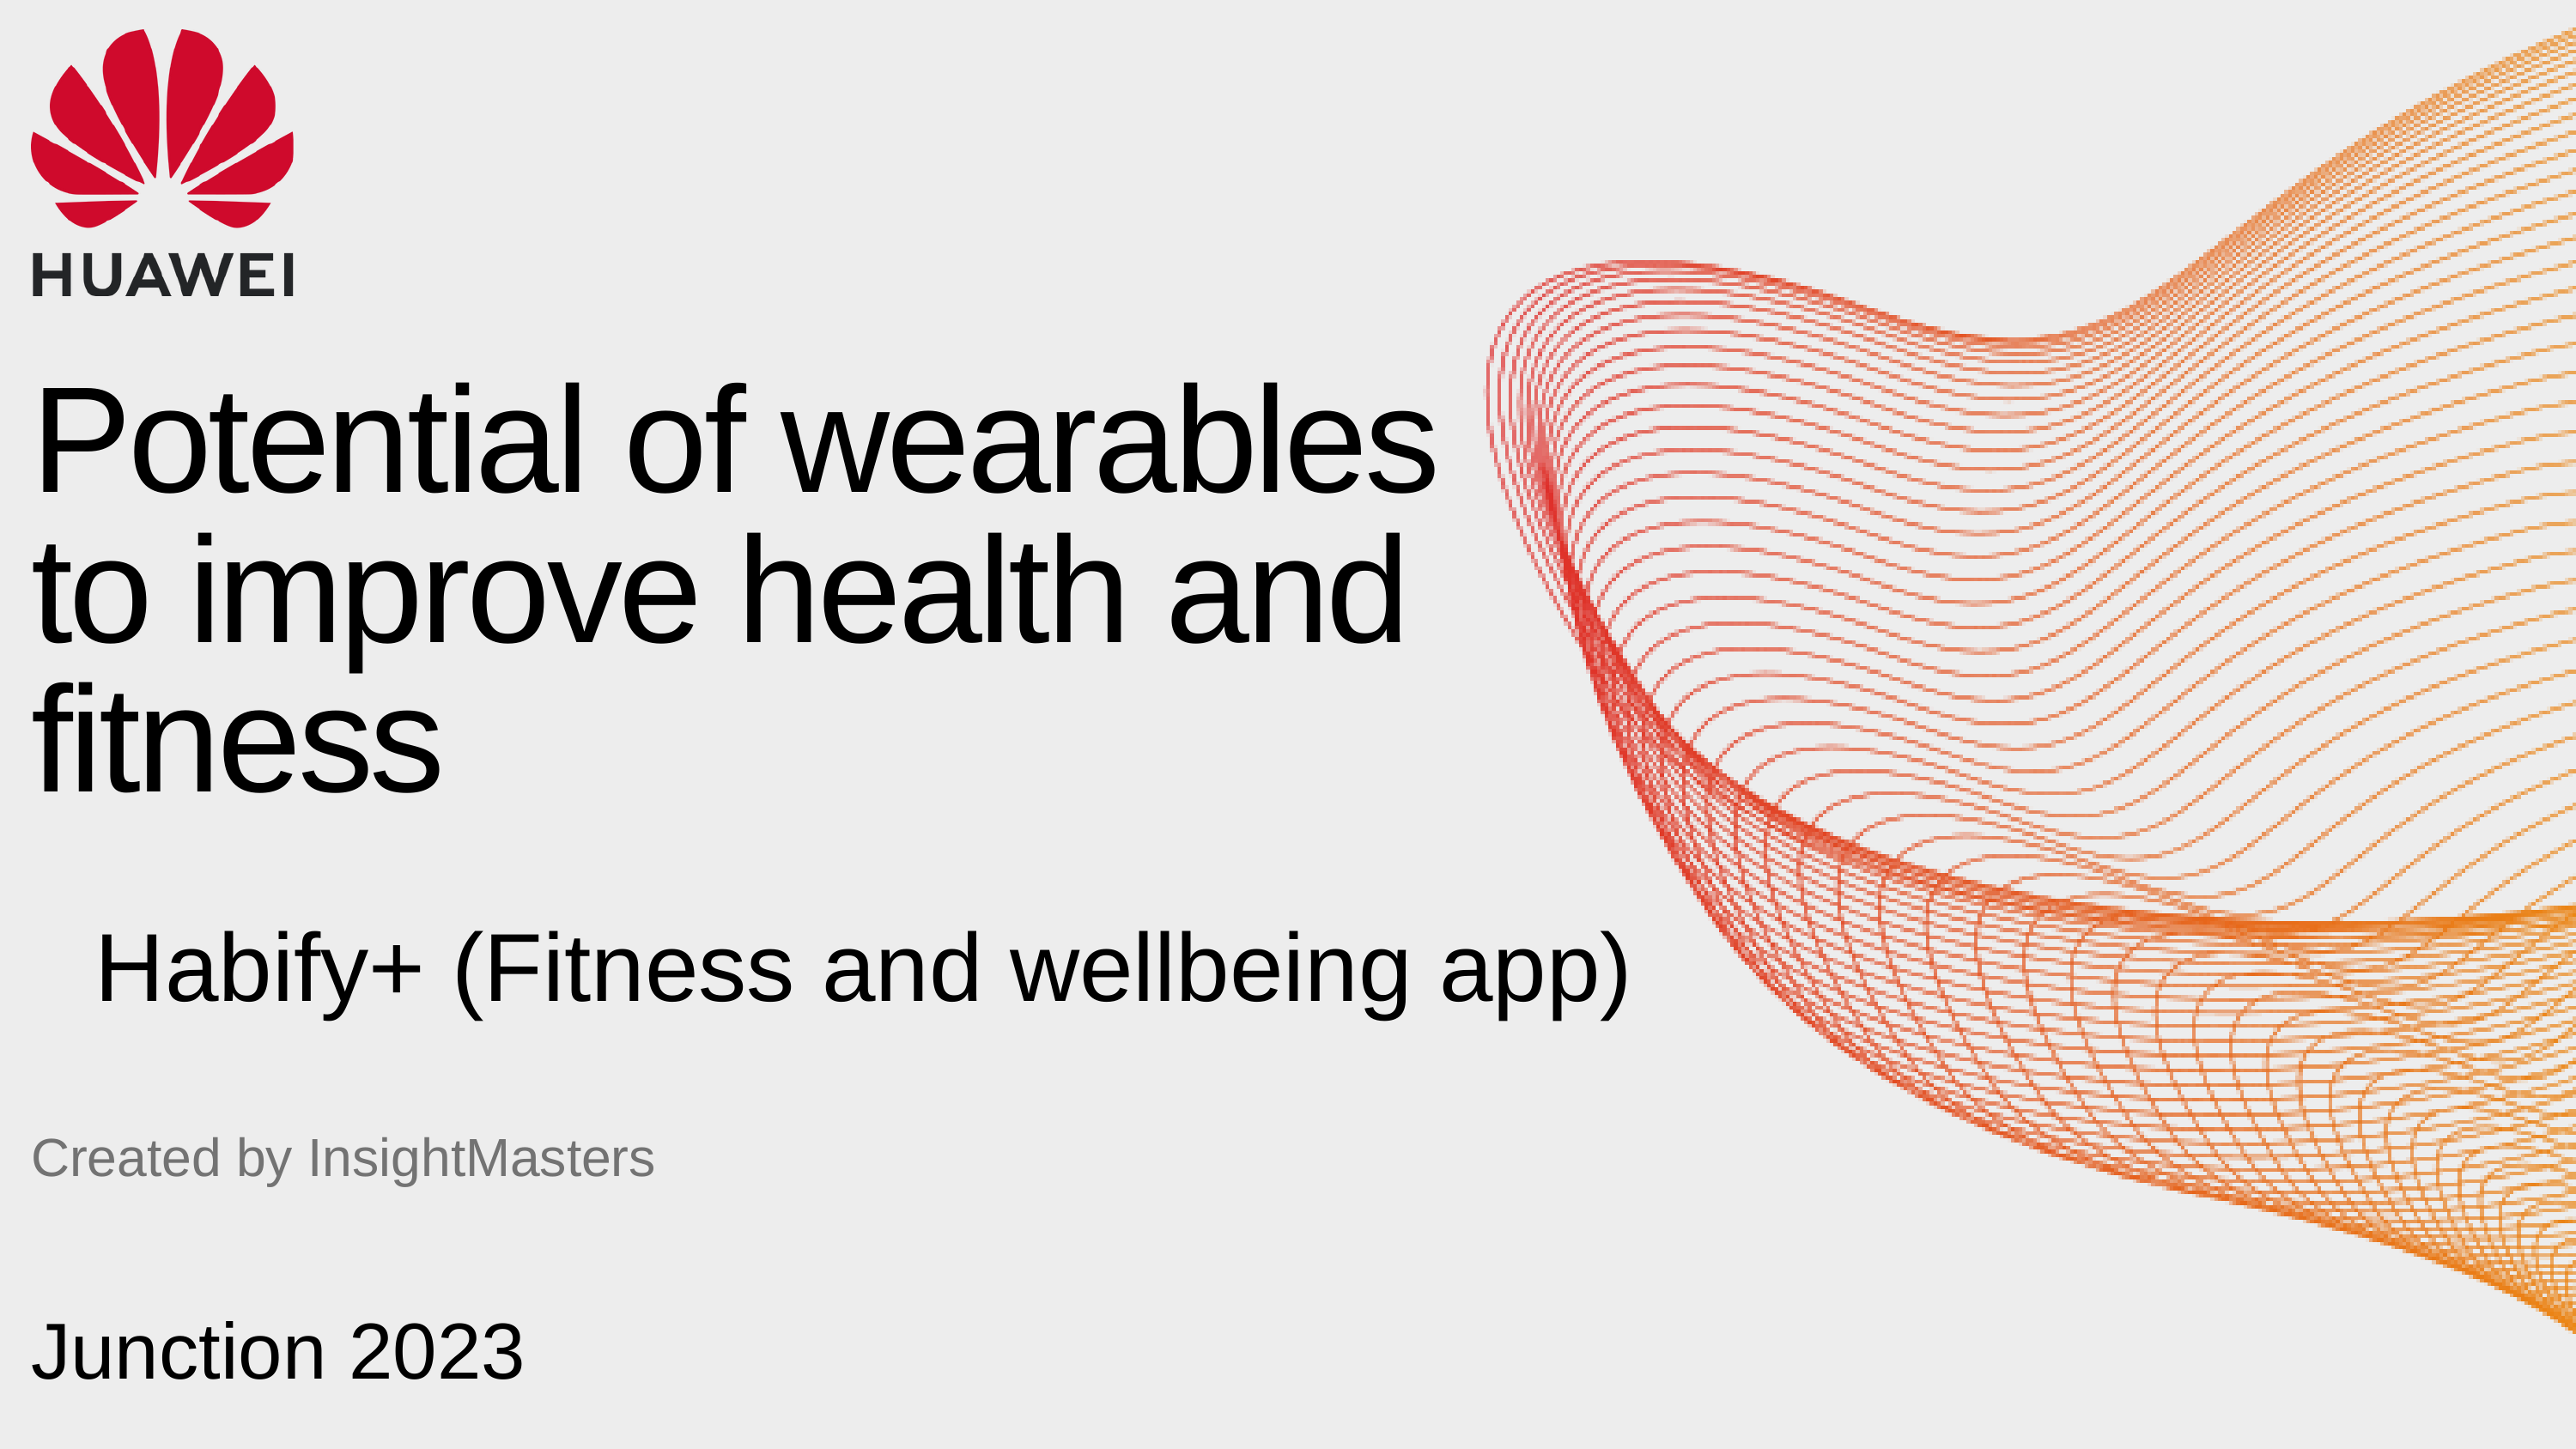

Potential of wearables to improve health and fitness

Habify+ (Fitness and wellbeing app)
Created by InsightMasters
Junction 2023